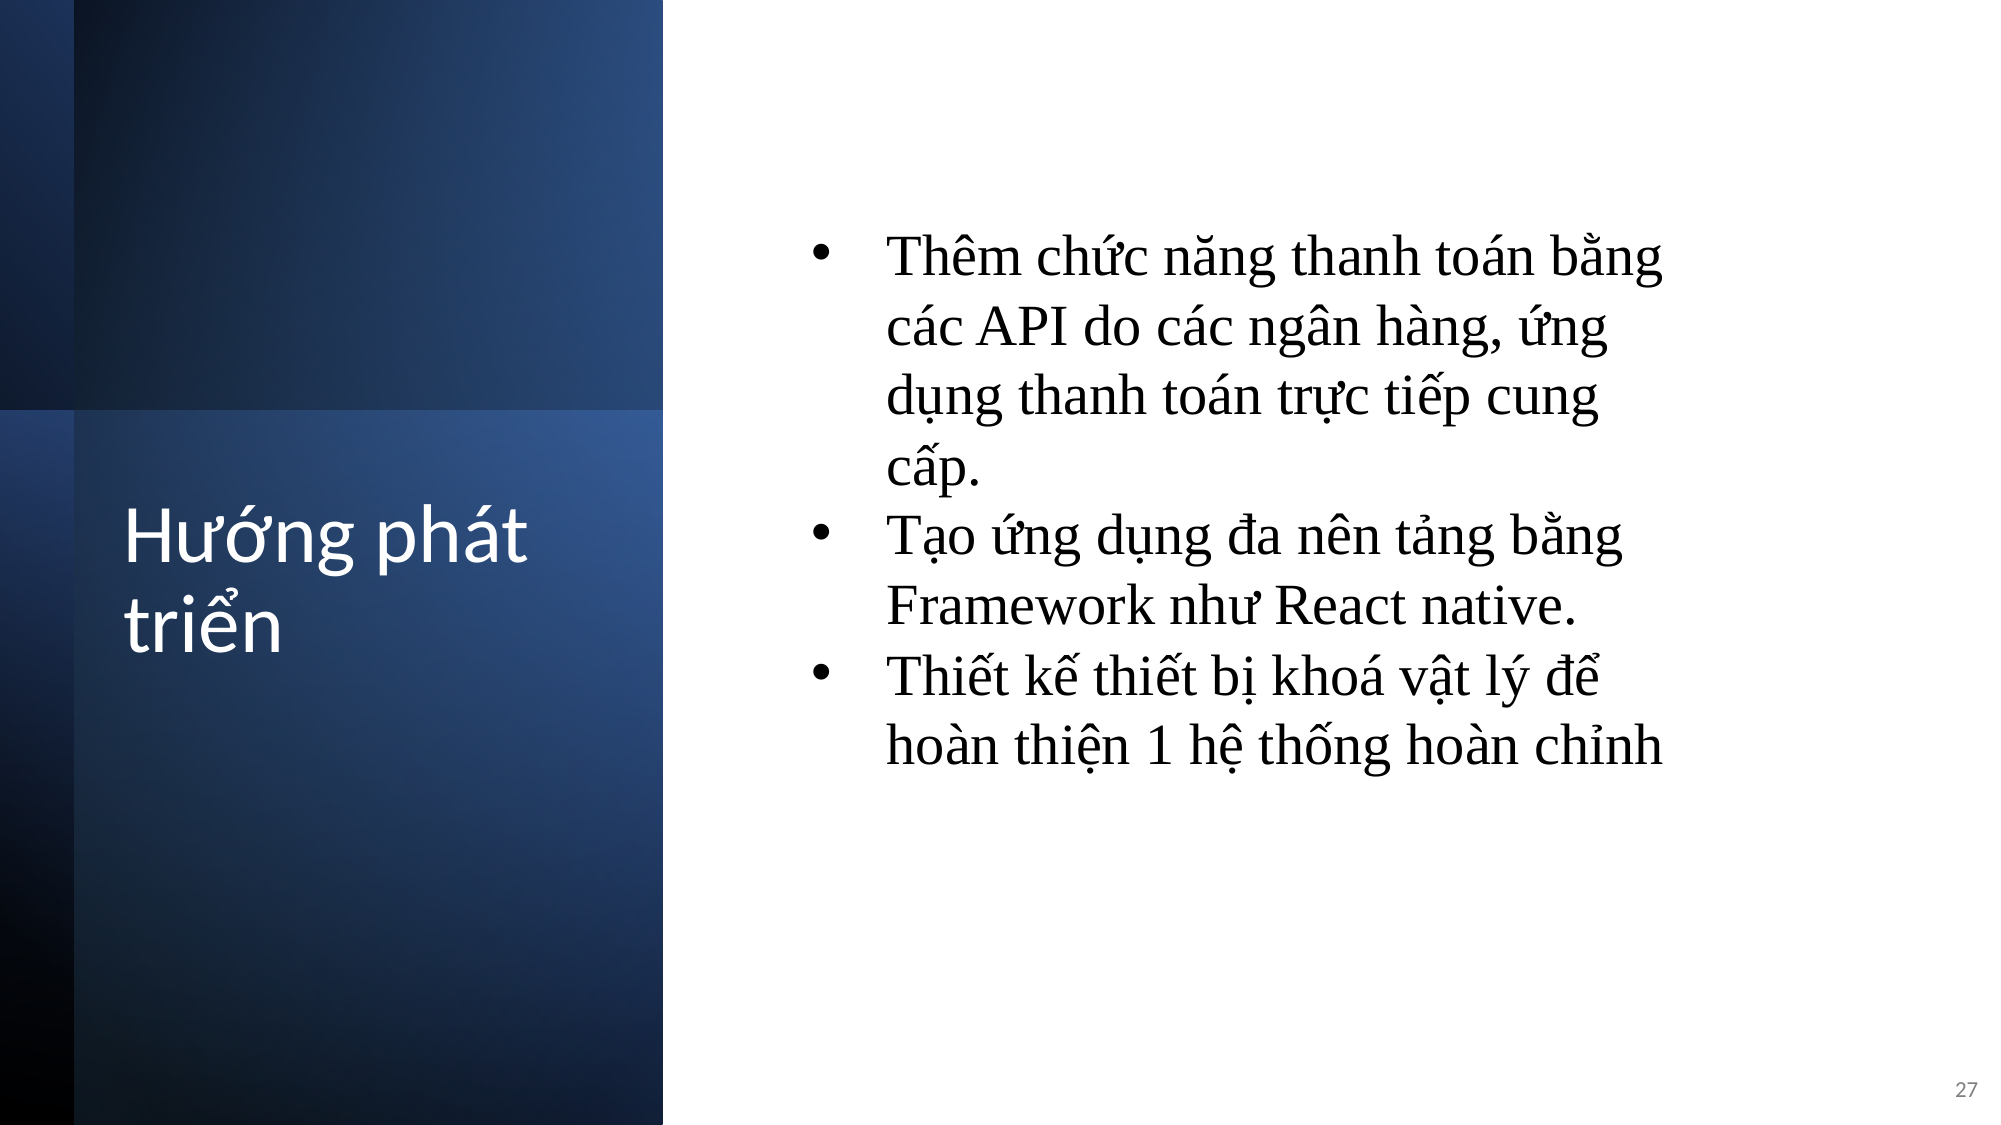

Thêm chức năng thanh toán bằng các API do các ngân hàng, ứng dụng thanh toán trực tiếp cung cấp.
Tạo ứng dụng đa nên tảng bằng Framework như React native.
Thiết kế thiết bị khoá vật lý để hoàn thiện 1 hệ thống hoàn chỉnh

Hướng phát triển
27